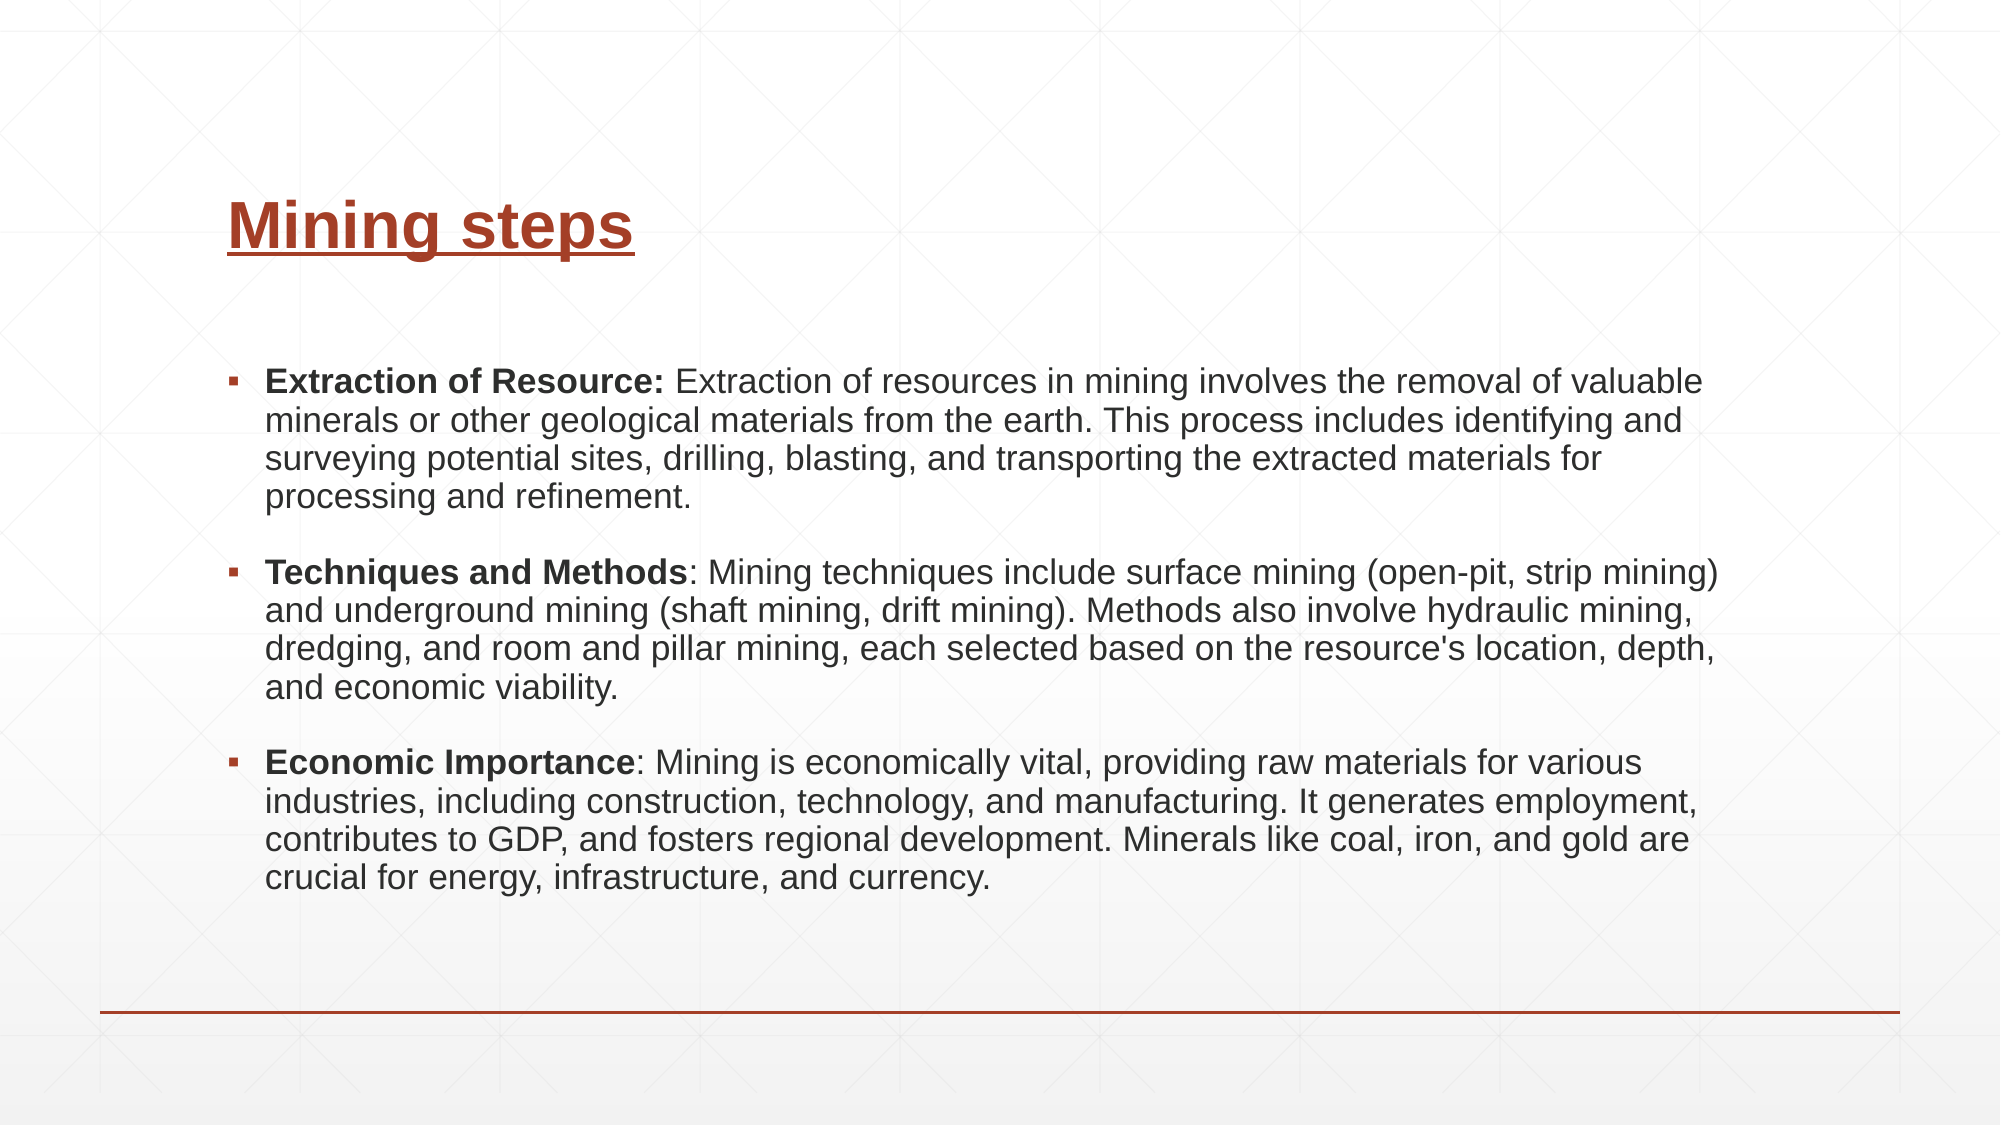

# Mining steps
Extraction of Resource: Extraction of resources in mining involves the removal of valuable minerals or other geological materials from the earth. This process includes identifying and surveying potential sites, drilling, blasting, and transporting the extracted materials for processing and refinement.
Techniques and Methods: Mining techniques include surface mining (open-pit, strip mining) and underground mining (shaft mining, drift mining). Methods also involve hydraulic mining, dredging, and room and pillar mining, each selected based on the resource's location, depth, and economic viability.
Economic Importance: Mining is economically vital, providing raw materials for various industries, including construction, technology, and manufacturing. It generates employment, contributes to GDP, and fosters regional development. Minerals like coal, iron, and gold are crucial for energy, infrastructure, and currency.